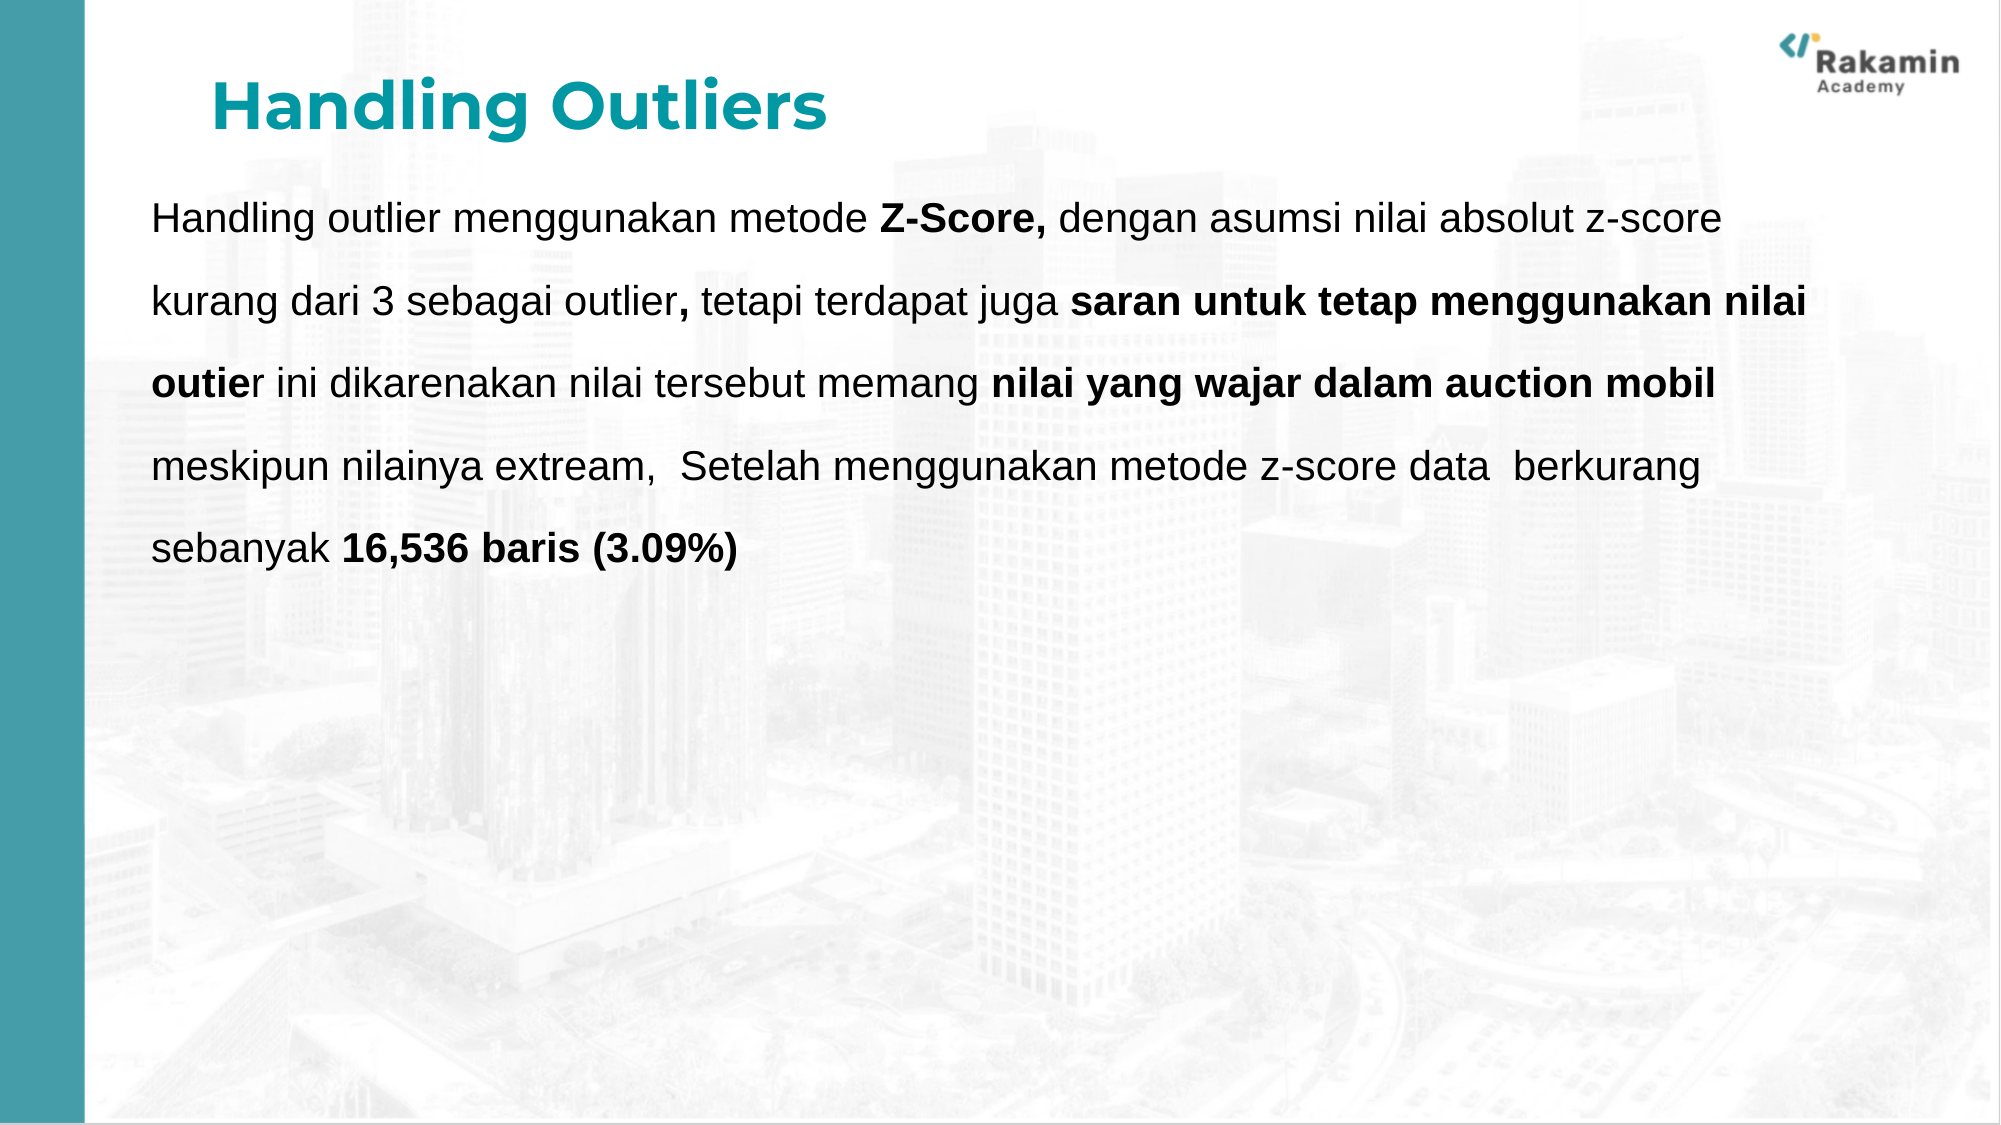

Handling Outliers
Handling outlier menggunakan metode Z-Score, dengan asumsi nilai absolut z-score kurang dari 3 sebagai outlier, tetapi terdapat juga saran untuk tetap menggunakan nilai outier ini dikarenakan nilai tersebut memang nilai yang wajar dalam auction mobil meskipun nilainya extream,  Setelah menggunakan metode z-score data  berkurang sebanyak 16,536 baris (3.09%)